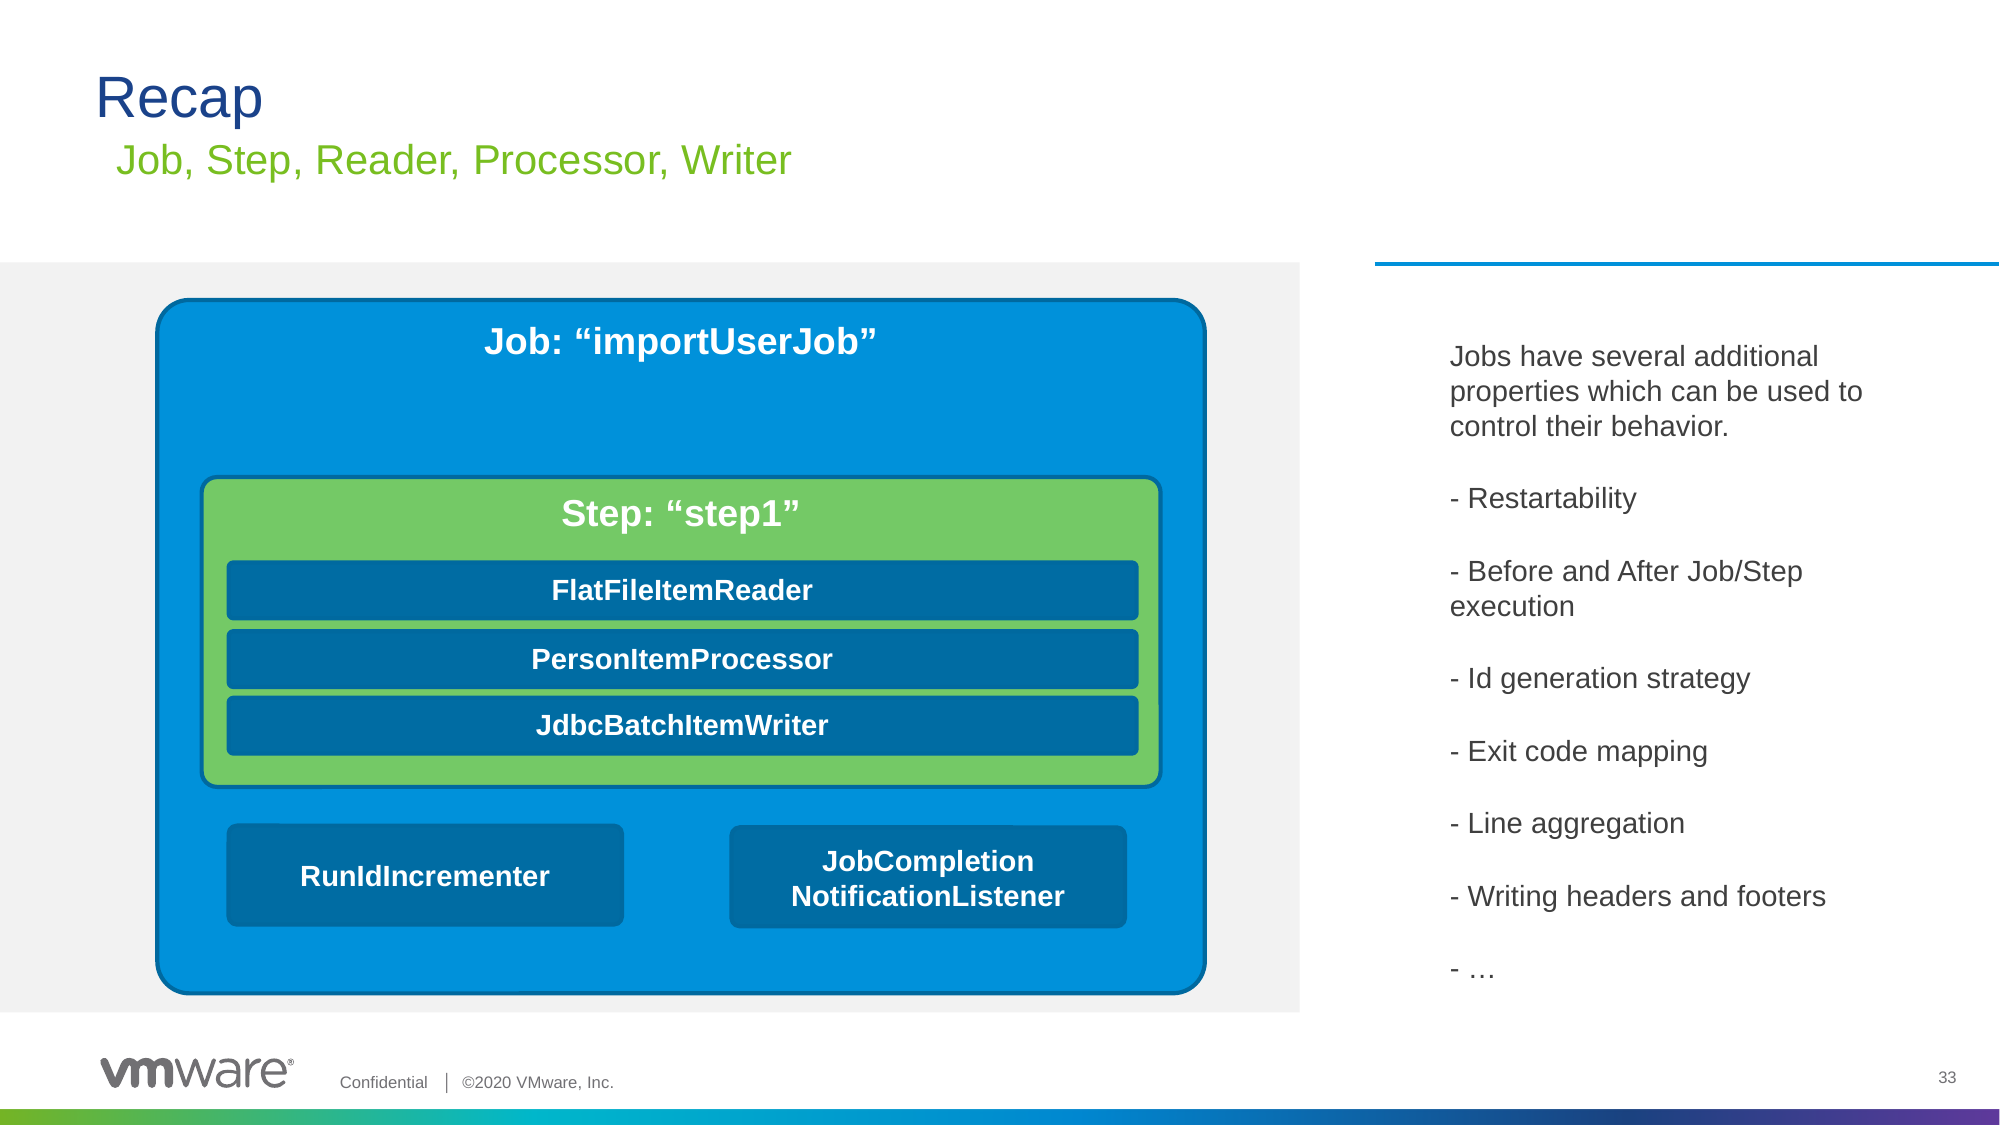

# Recap
Job, Step, Reader, Processor, Writer
Jobs have several additional properties which can be used to control their behavior.
- Restartability
- Before and After Job/Step execution
- Id generation strategy
- Exit code mapping
- Line aggregation
- Writing headers and footers
- …
Job: “importUserJob”
Step: “step1”
FlatFileItemReader
PersonItemProcessor
JdbcBatchItemWriter
RunIdIncrementer
JobCompletion NotificationListener